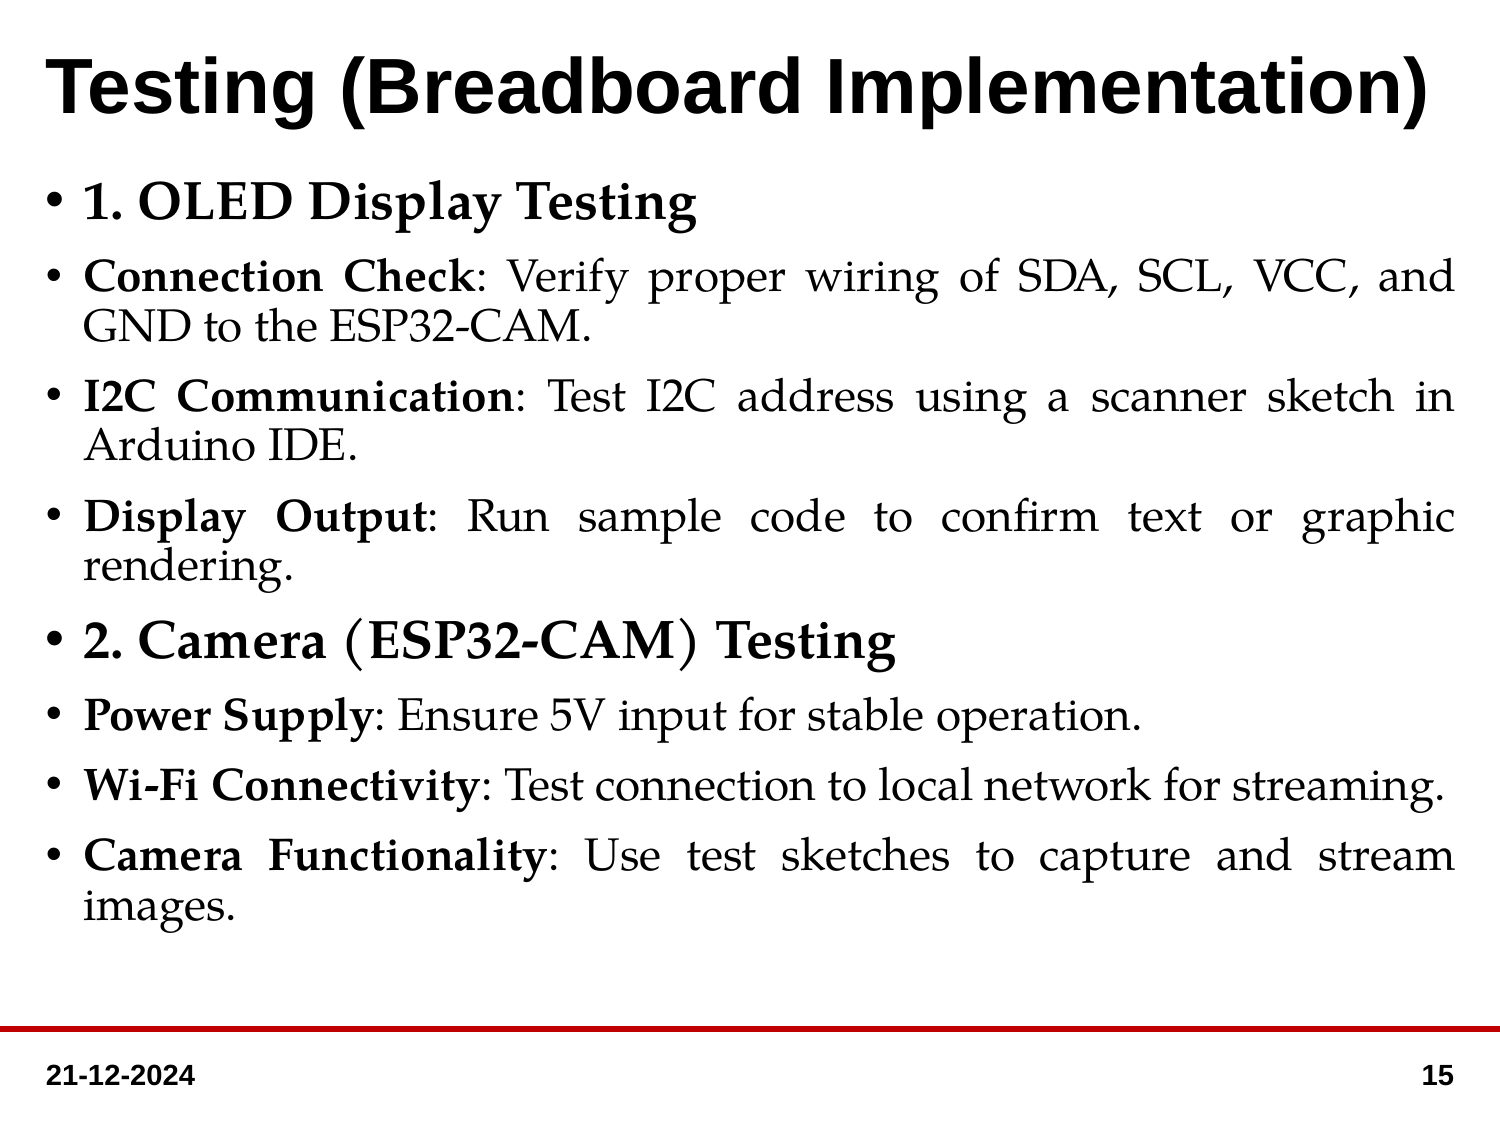

# Testing (Breadboard Implementation)
1. OLED Display Testing
Connection Check: Verify proper wiring of SDA, SCL, VCC, and GND to the ESP32-CAM.
I2C Communication: Test I2C address using a scanner sketch in Arduino IDE.
Display Output: Run sample code to confirm text or graphic rendering.
2. Camera (ESP32-CAM) Testing
Power Supply: Ensure 5V input for stable operation.
Wi-Fi Connectivity: Test connection to local network for streaming.
Camera Functionality: Use test sketches to capture and stream images.

21-12-2024
15